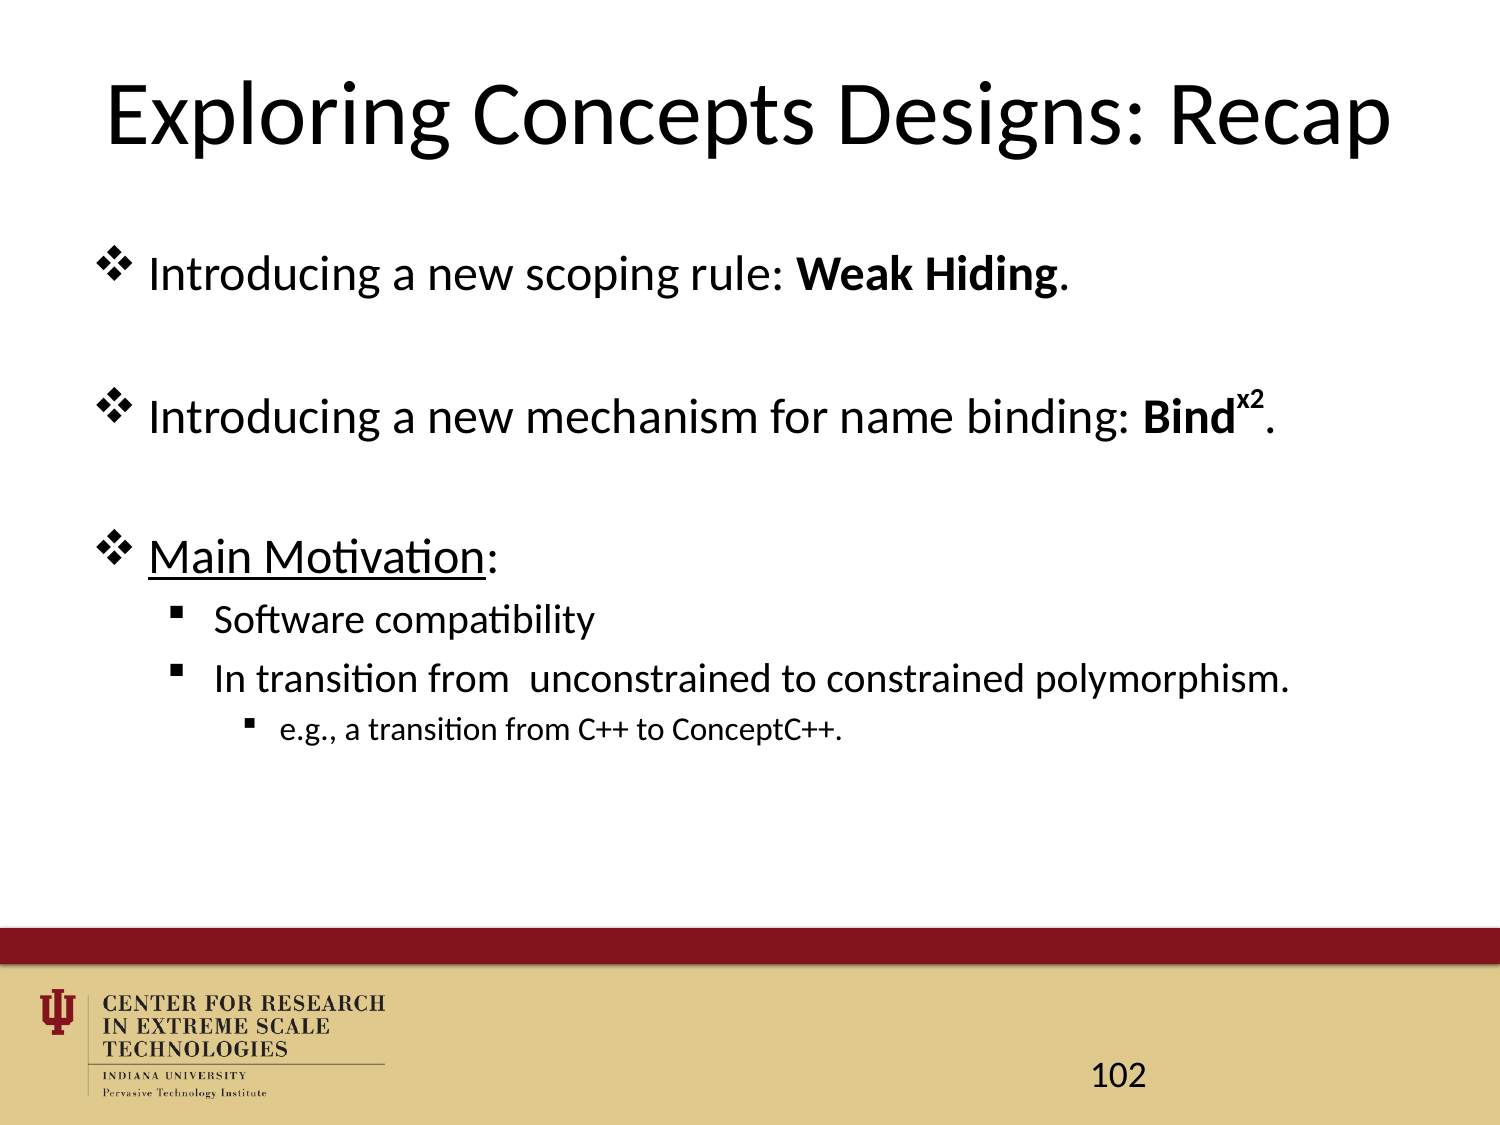

# Exploring Concepts Designs: Recap
Introducing a new scoping rule: Weak Hiding.

Introducing a new mechanism for name binding: Bindx2.

Main Motivation:
Software compatibility
In transition from  unconstrained to constrained polymorphism.
e.g., a transition from C++ to ConceptC++.
102